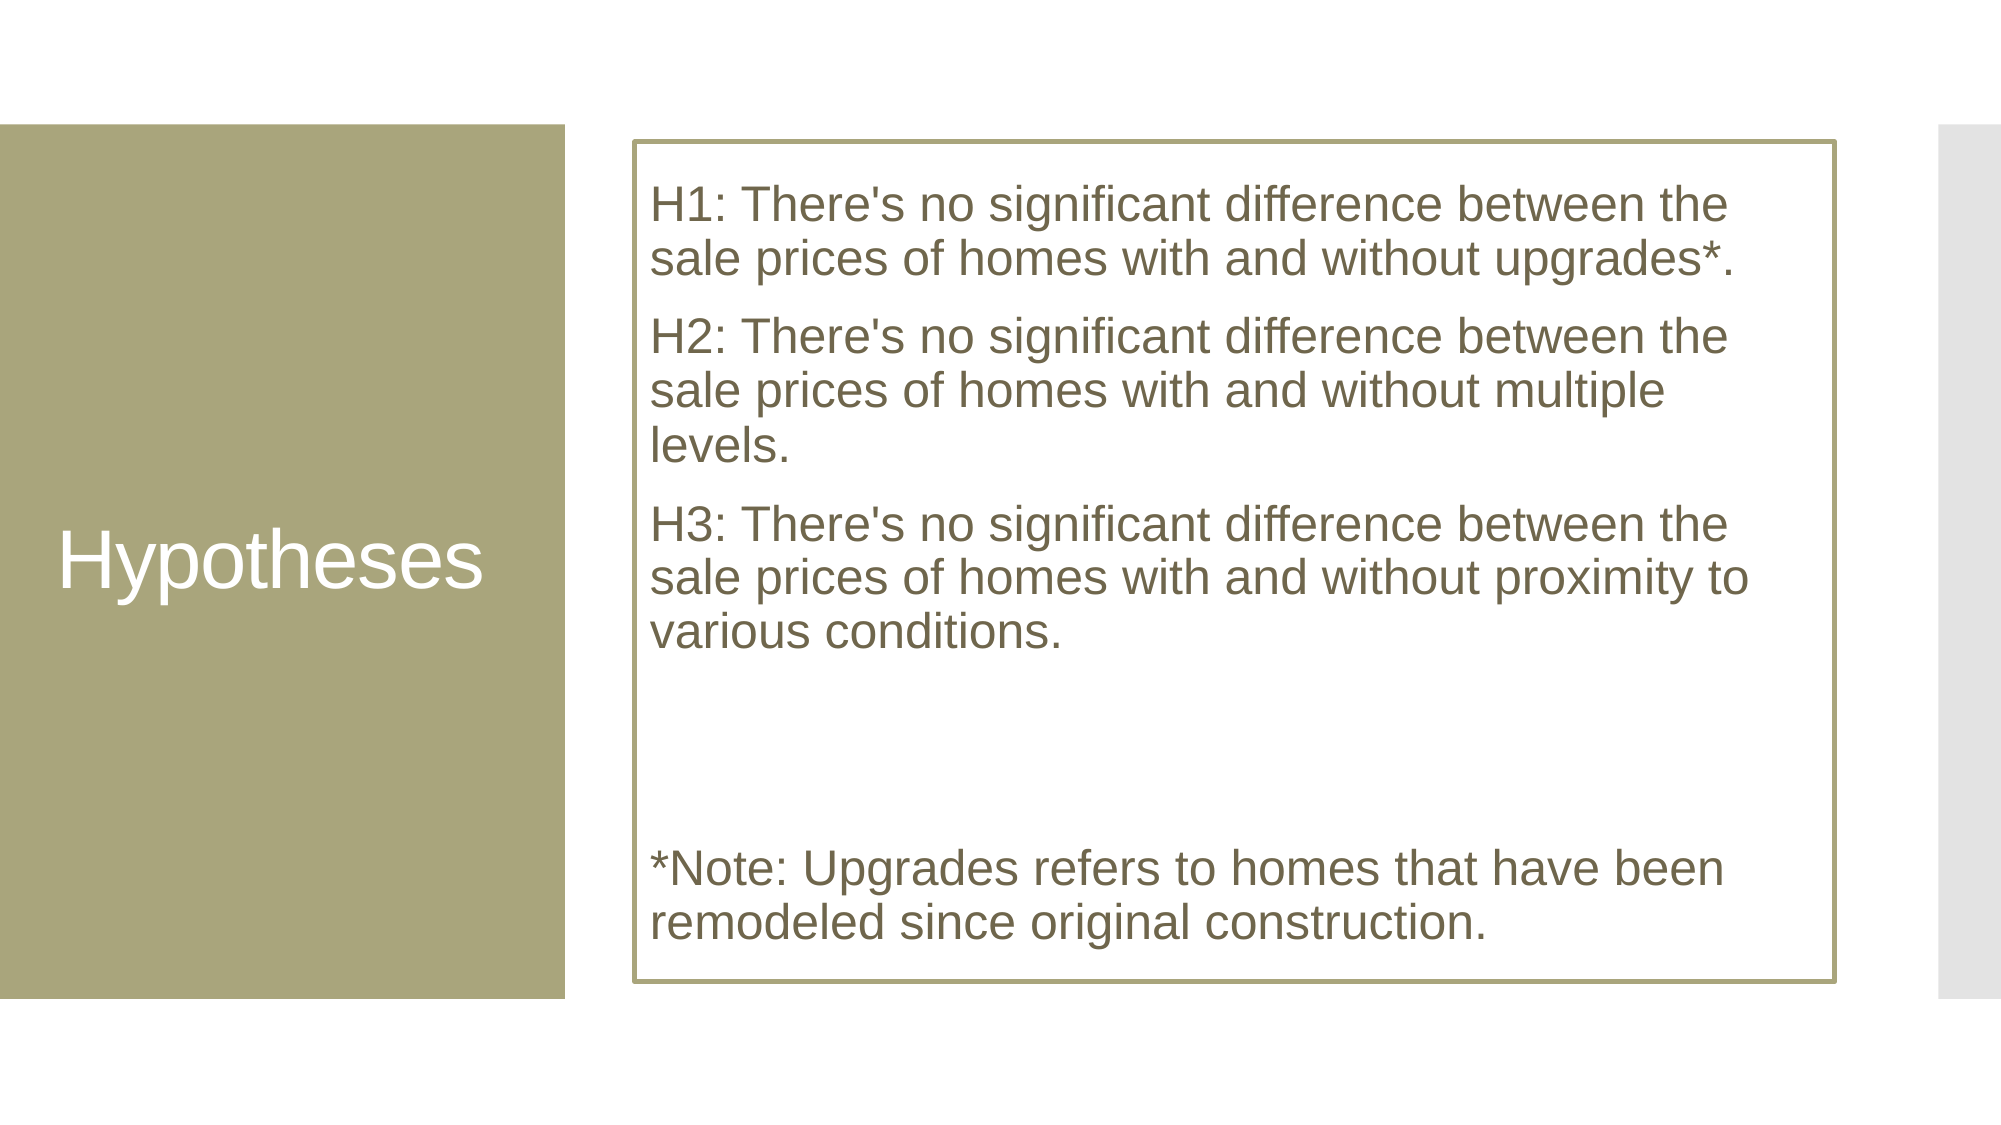

H1: There's no significant difference between the sale prices of homes with and without upgrades*.
H2: There's no significant difference between the sale prices of homes with and without multiple levels.
H3: There's no significant difference between the sale prices of homes with and without proximity to various conditions.

*Note: Upgrades refers to homes that have been remodeled since original construction.

# Hypotheses